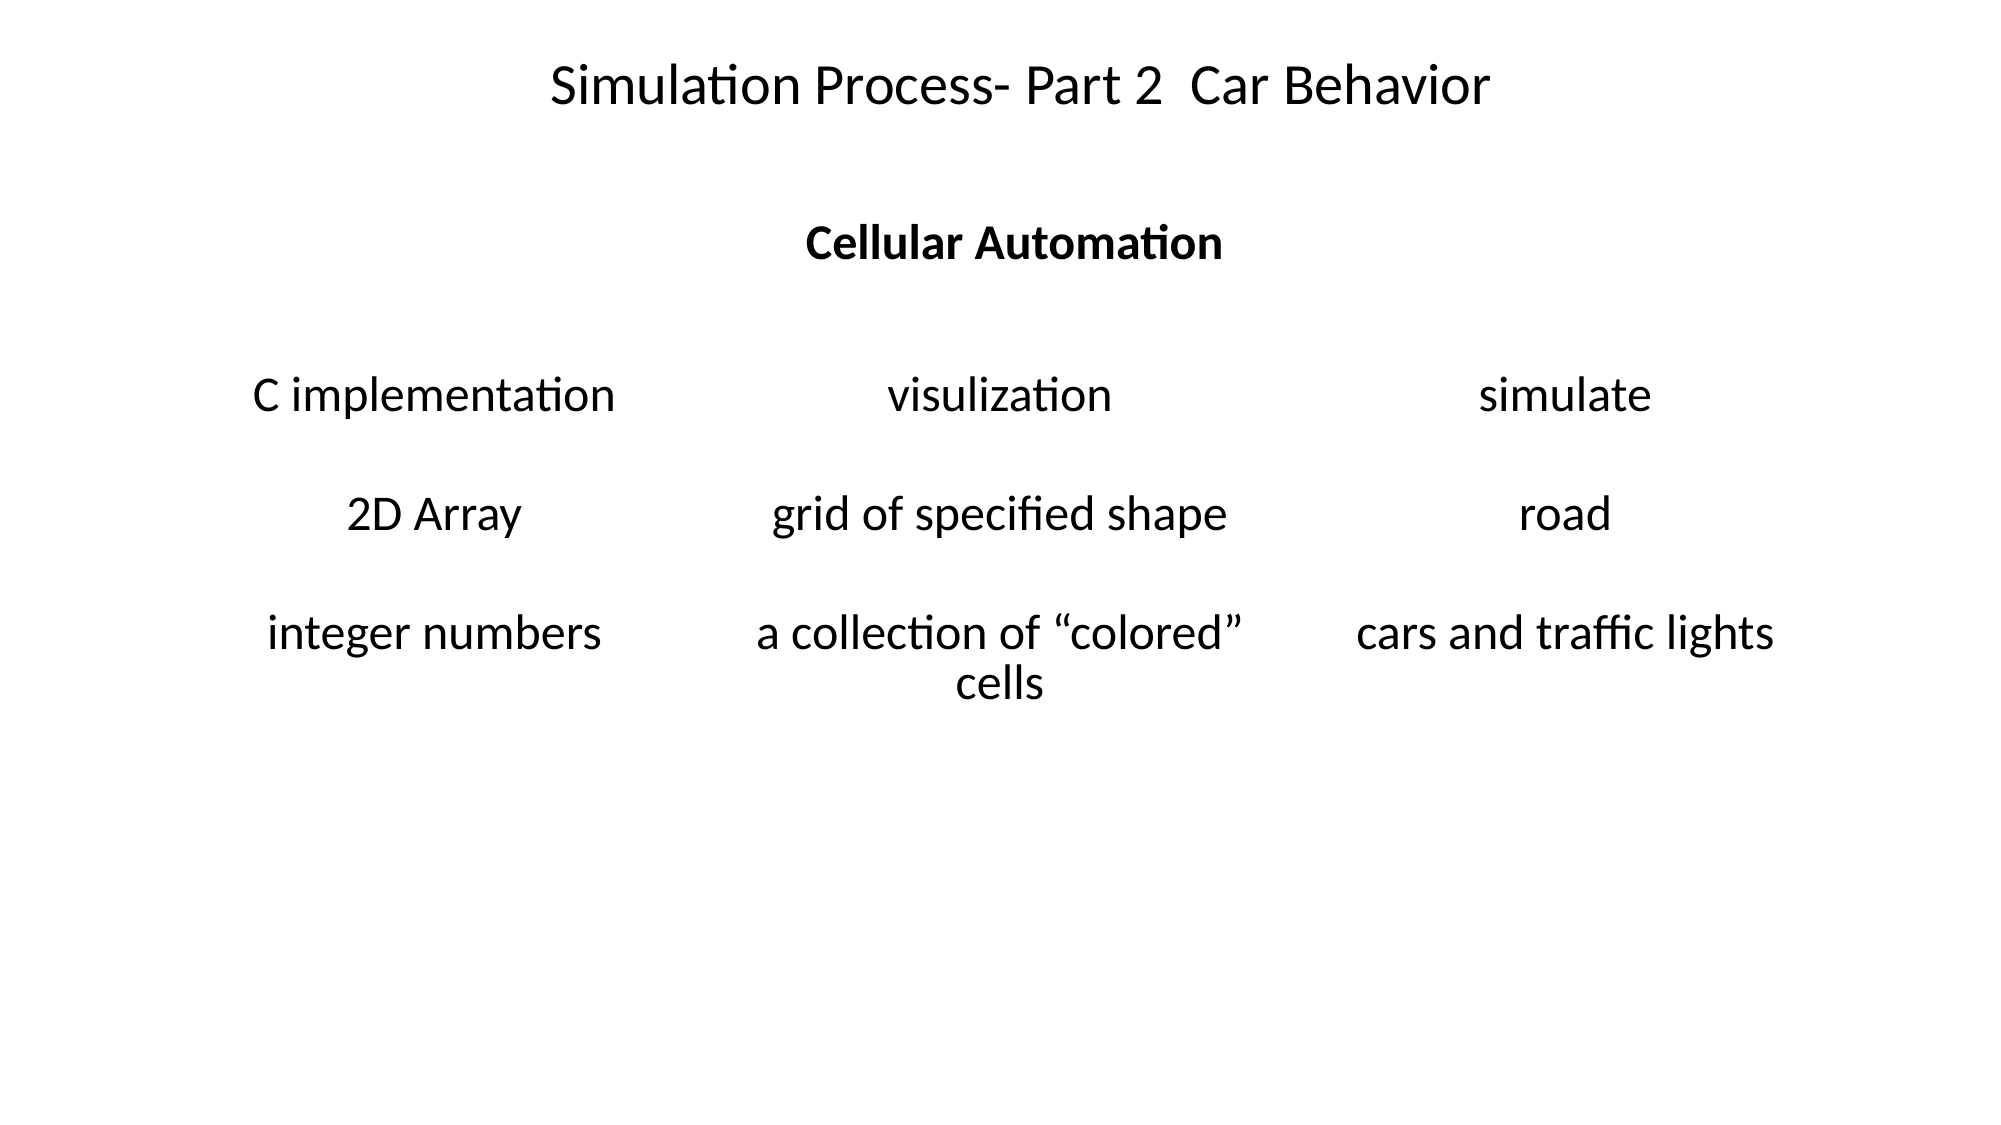

Simulation Process- Part 2  Car Behavior
Cellular Automation
| C implementation | visulization | simulate |
| --- | --- | --- |
| 2D Array | grid of specified shape | road |
| integer numbers | a collection of “colored” cells | cars and traffic lights |